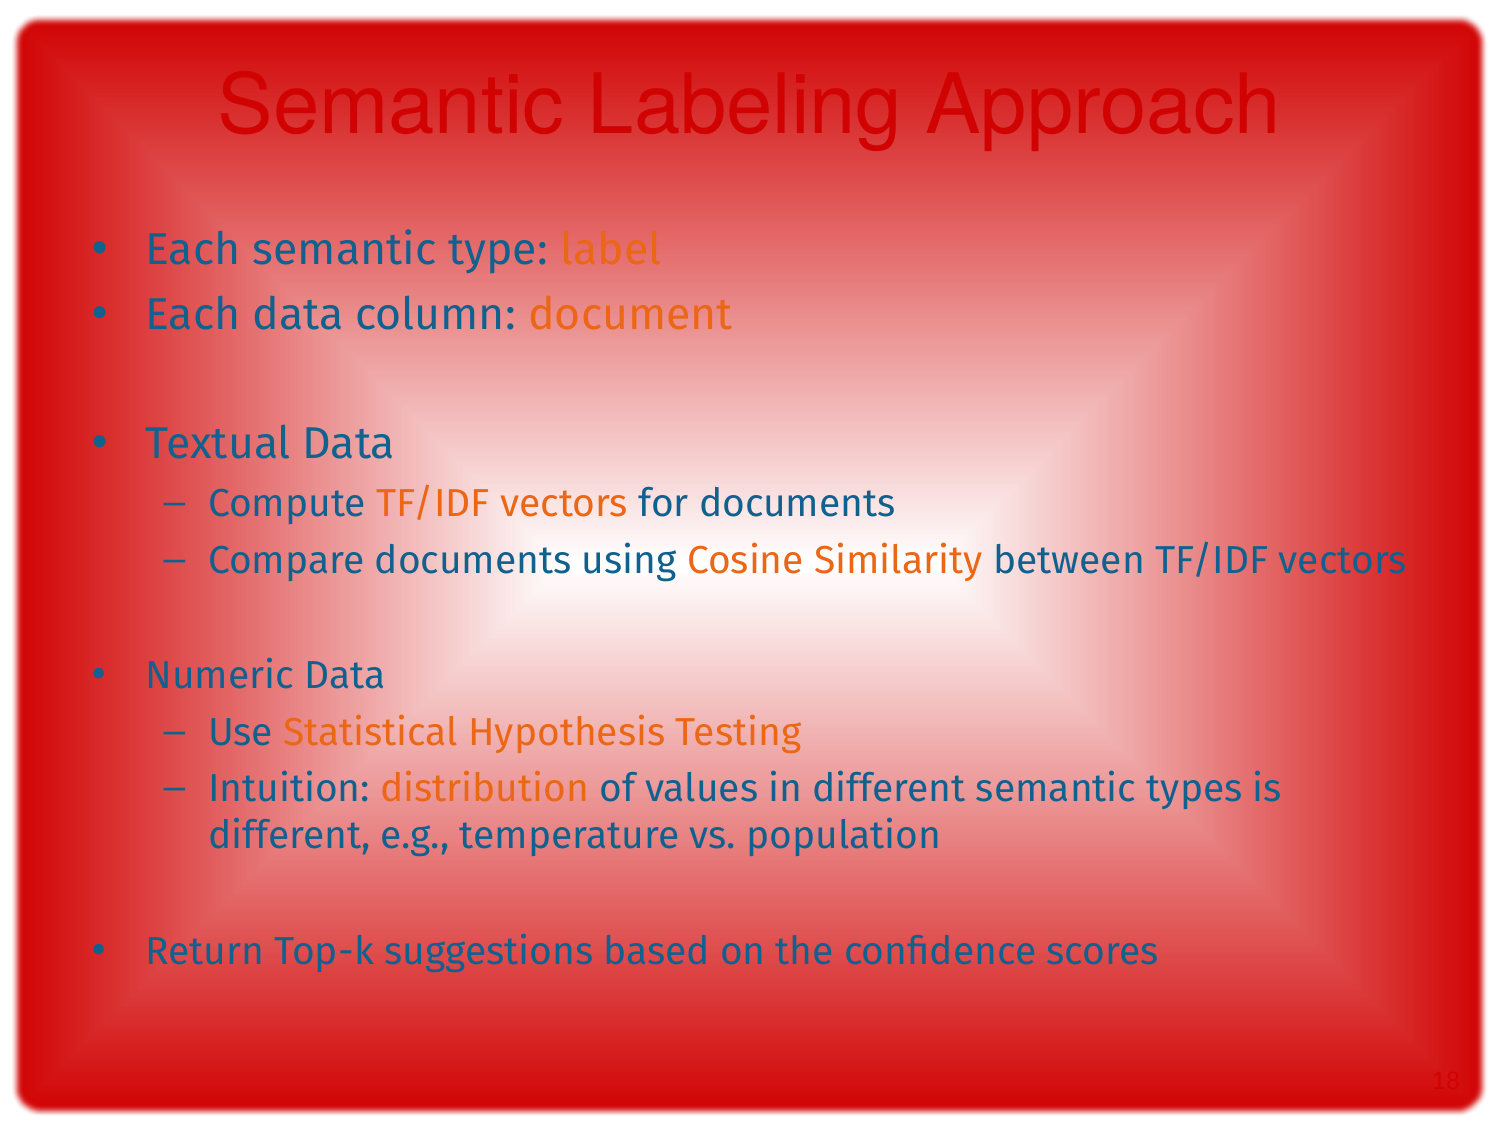

# Semantic Labeling Approach
Each semantic type: label
Each data column: document

Textual Data
Compute TF/IDF vectors for documents
Compare documents using Cosine Similarity between TF/IDF vectors

Numeric Data
Use Statistical Hypothesis Testing
Intuition: distribution of values in different semantic types is different, e.g., temperature vs. population

Return Top-k suggestions based on the confidence scores

18